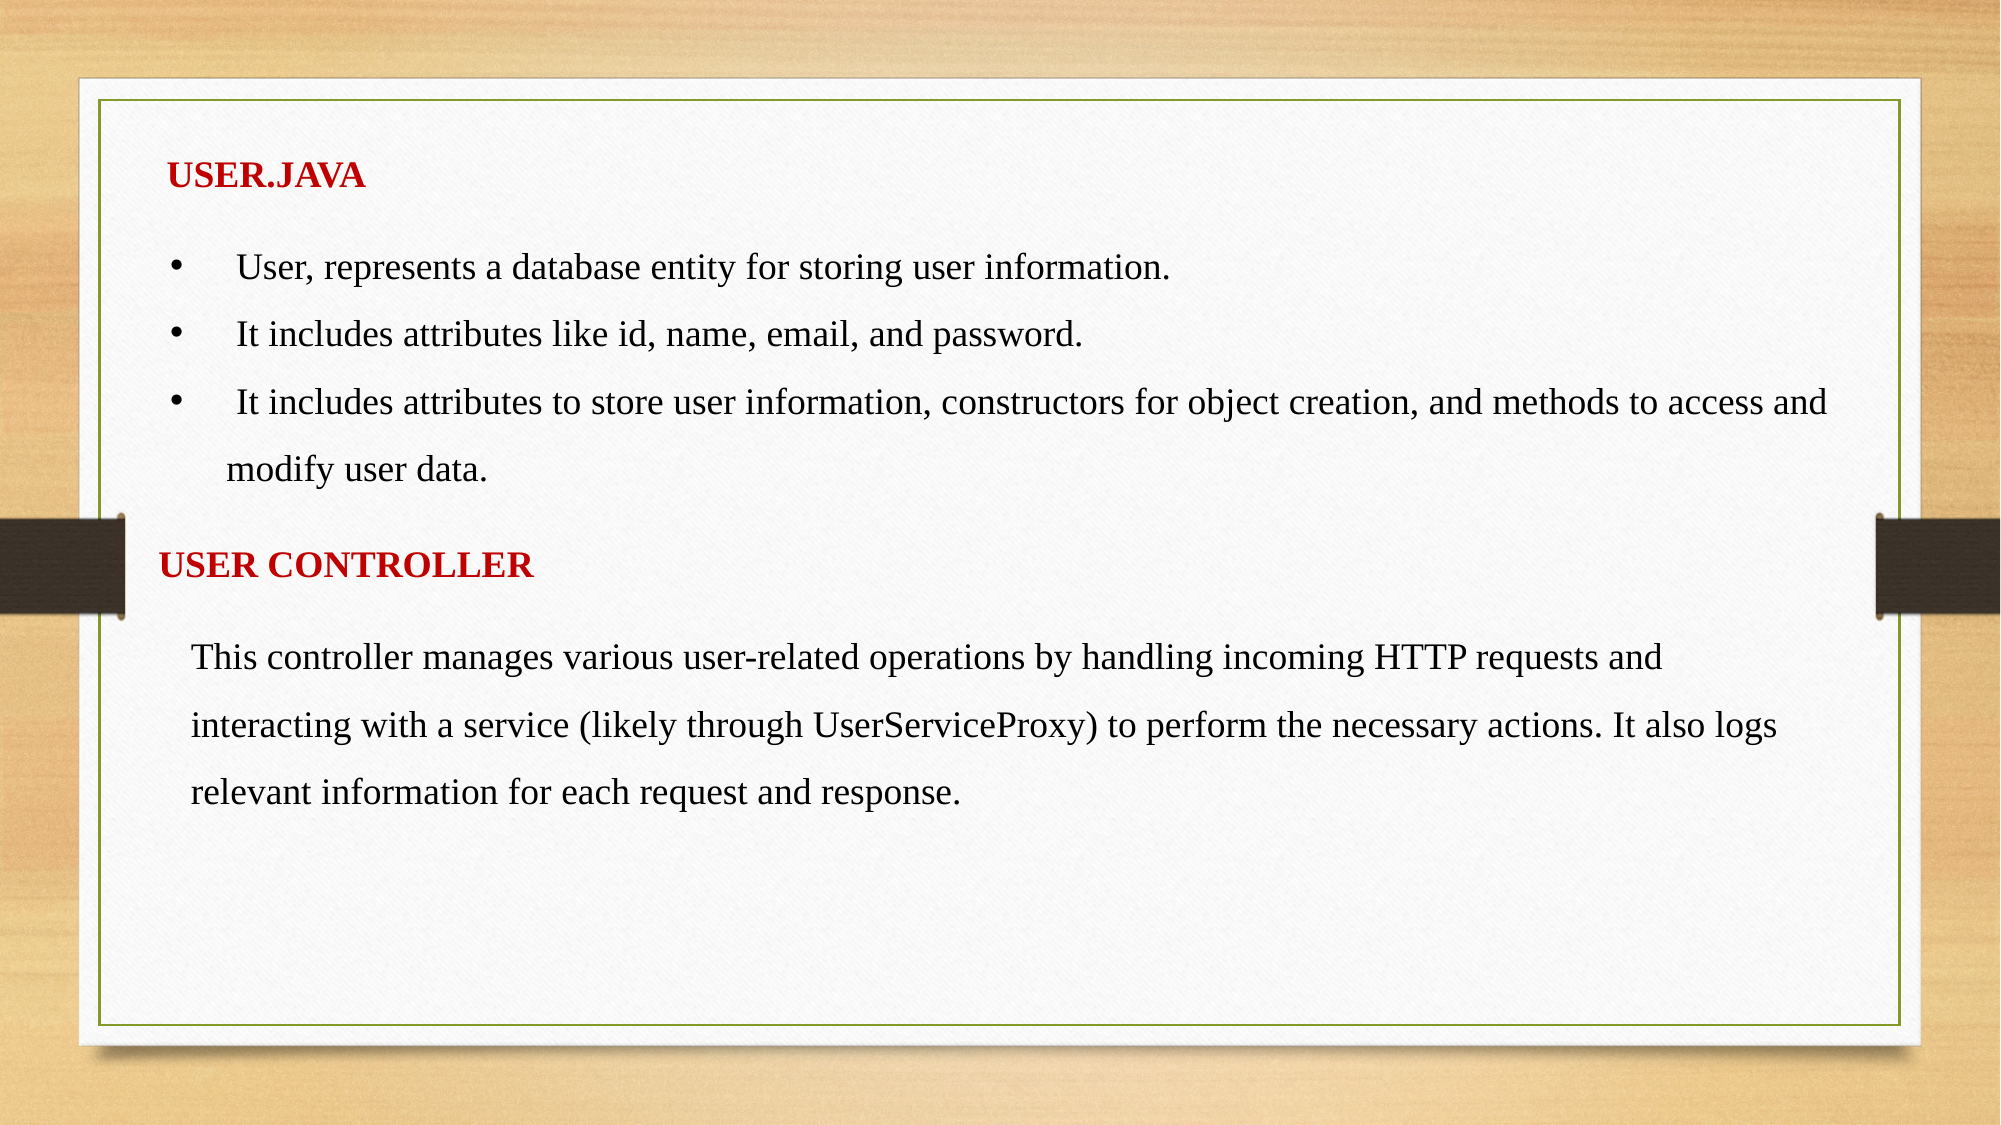

USER.JAVA
 User, represents a database entity for storing user information.
 It includes attributes like id, name, email, and password.
 It includes attributes to store user information, constructors for object creation, and methods to access and modify user data.
USER CONTROLLER
This controller manages various user-related operations by handling incoming HTTP requests and interacting with a service (likely through UserServiceProxy) to perform the necessary actions. It also logs relevant information for each request and response.